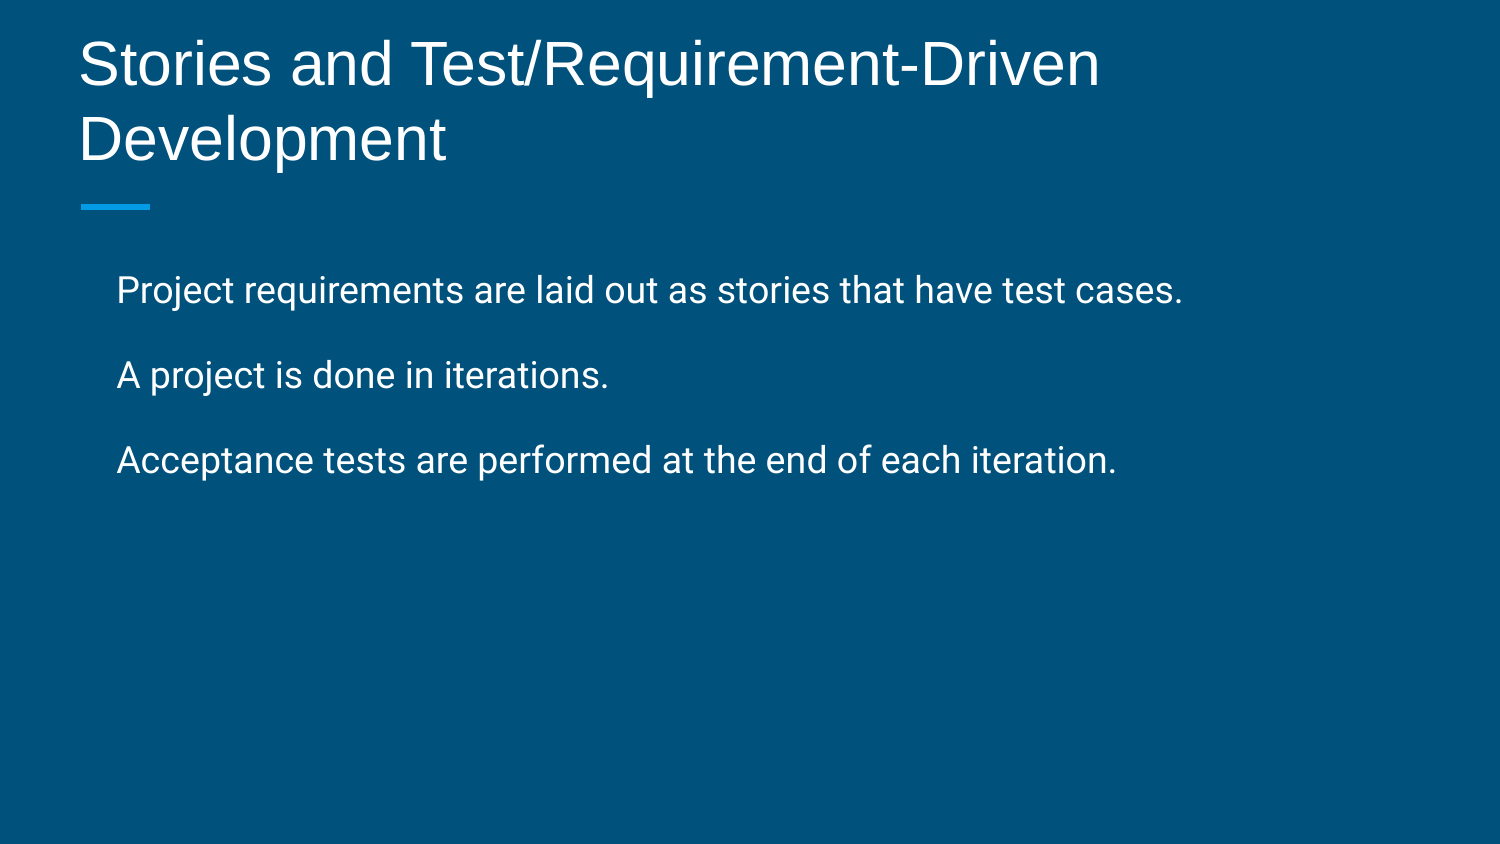

# Stories and Test/Requirement-Driven Development
Project requirements are laid out as stories that have test cases.
A project is done in iterations.
Acceptance tests are performed at the end of each iteration.